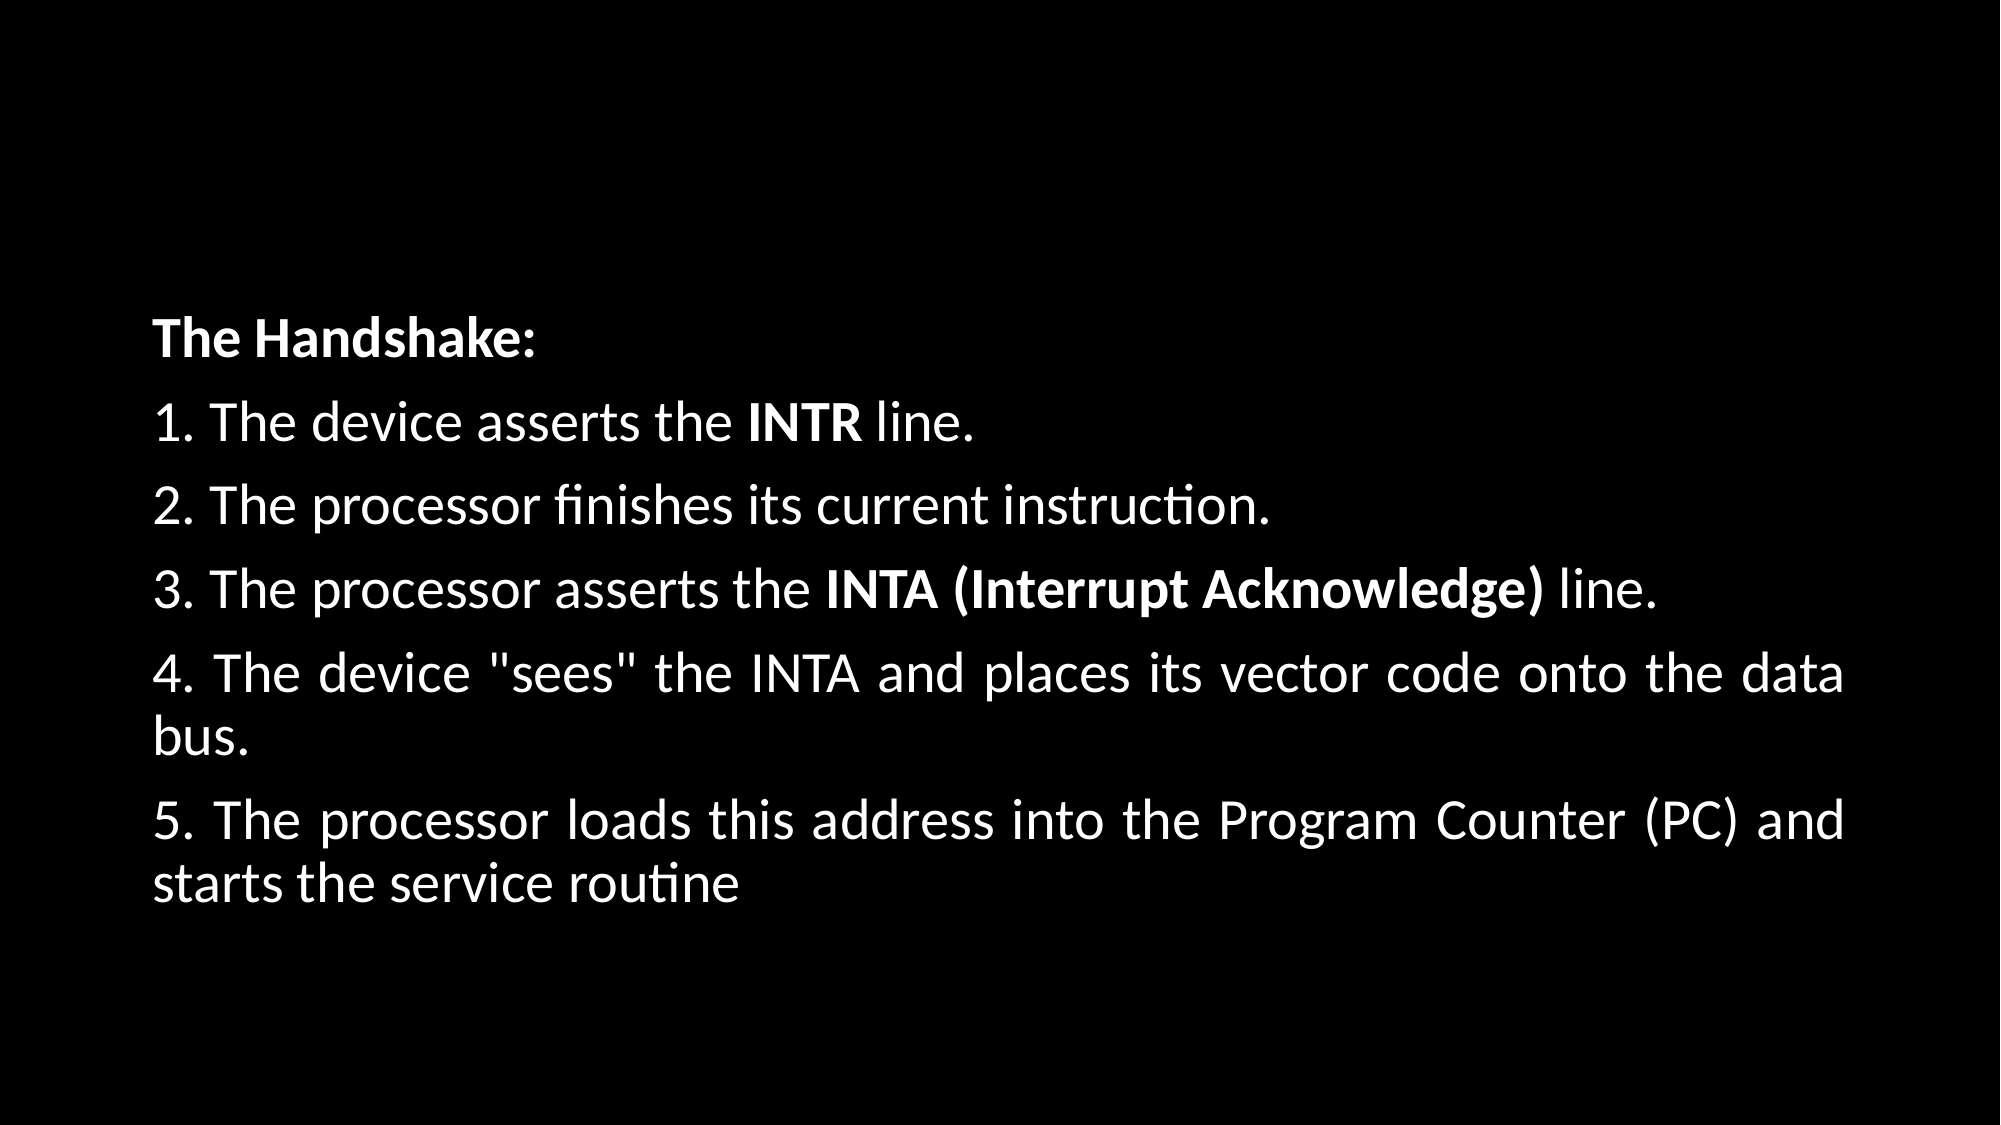

#
The Handshake:
1. The device asserts the INTR line.
2. The processor finishes its current instruction.
3. The processor asserts the INTA (Interrupt Acknowledge) line.
4. The device "sees" the INTA and places its vector code onto the data bus.
5. The processor loads this address into the Program Counter (PC) and starts the service routine